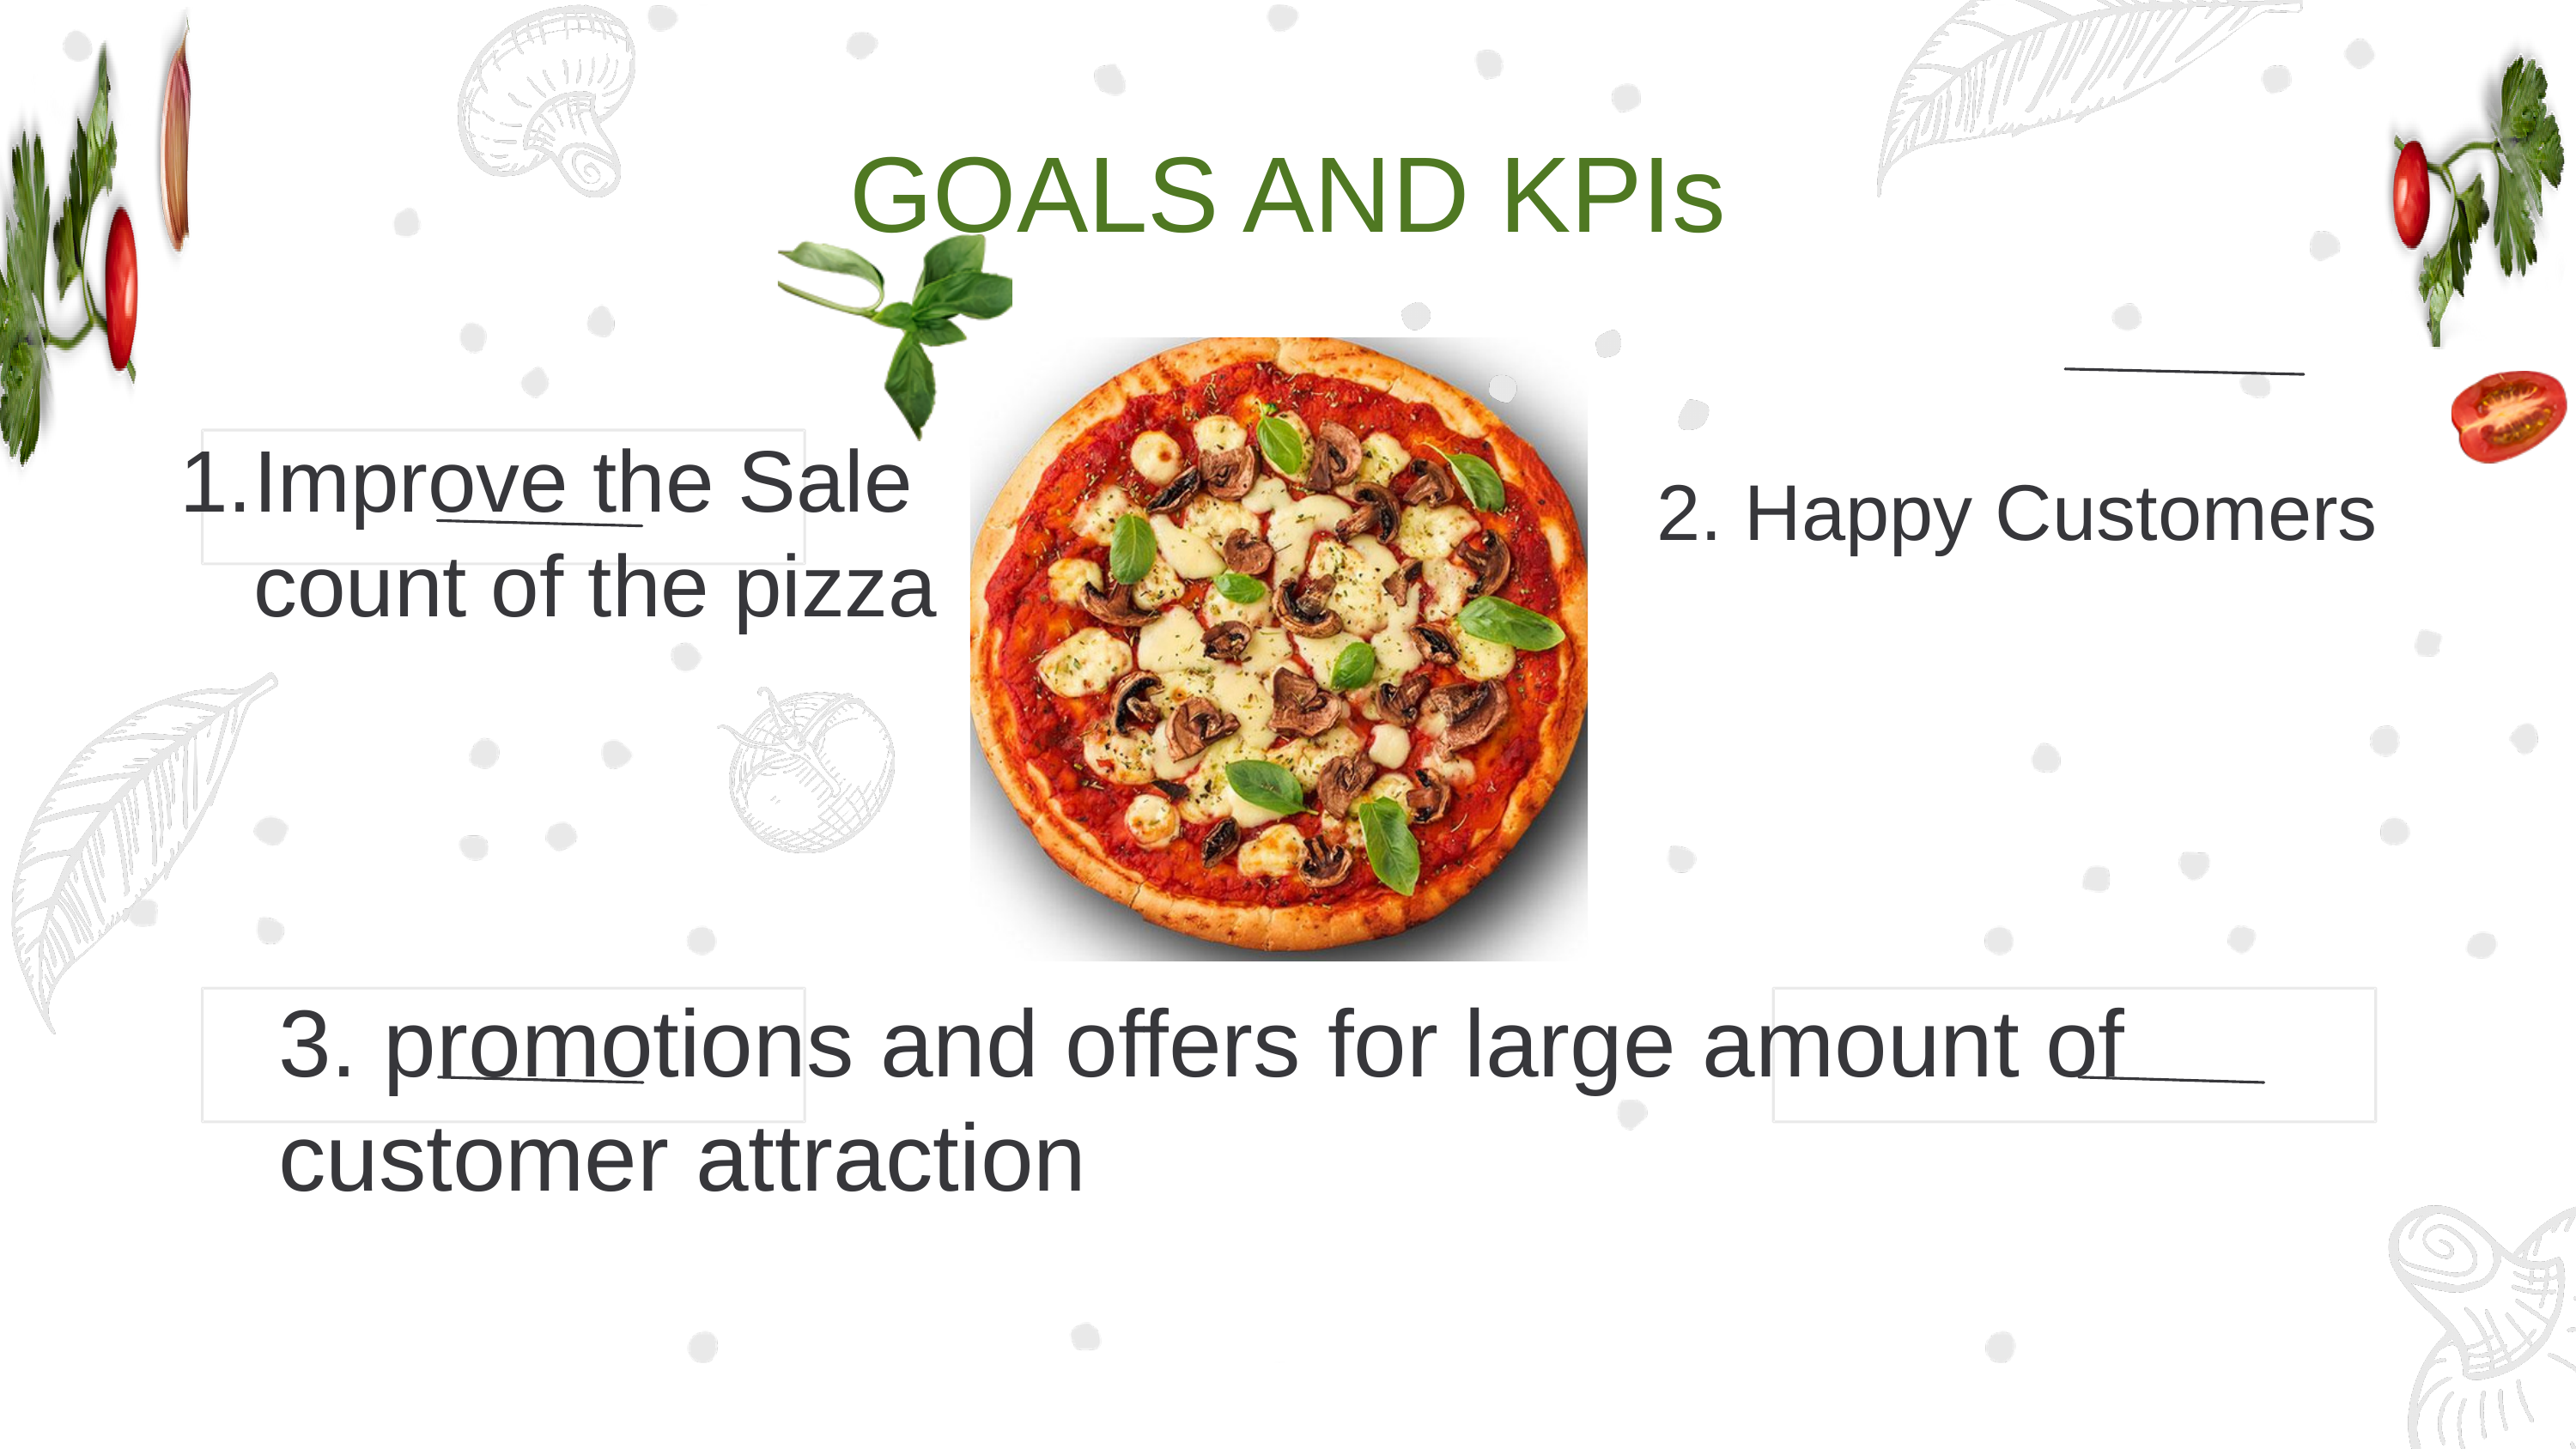

GOALS AND KPIs

Improve the Sale count of the pizza

2. Happy Customers

3. promotions and offers for large amount of customer attraction